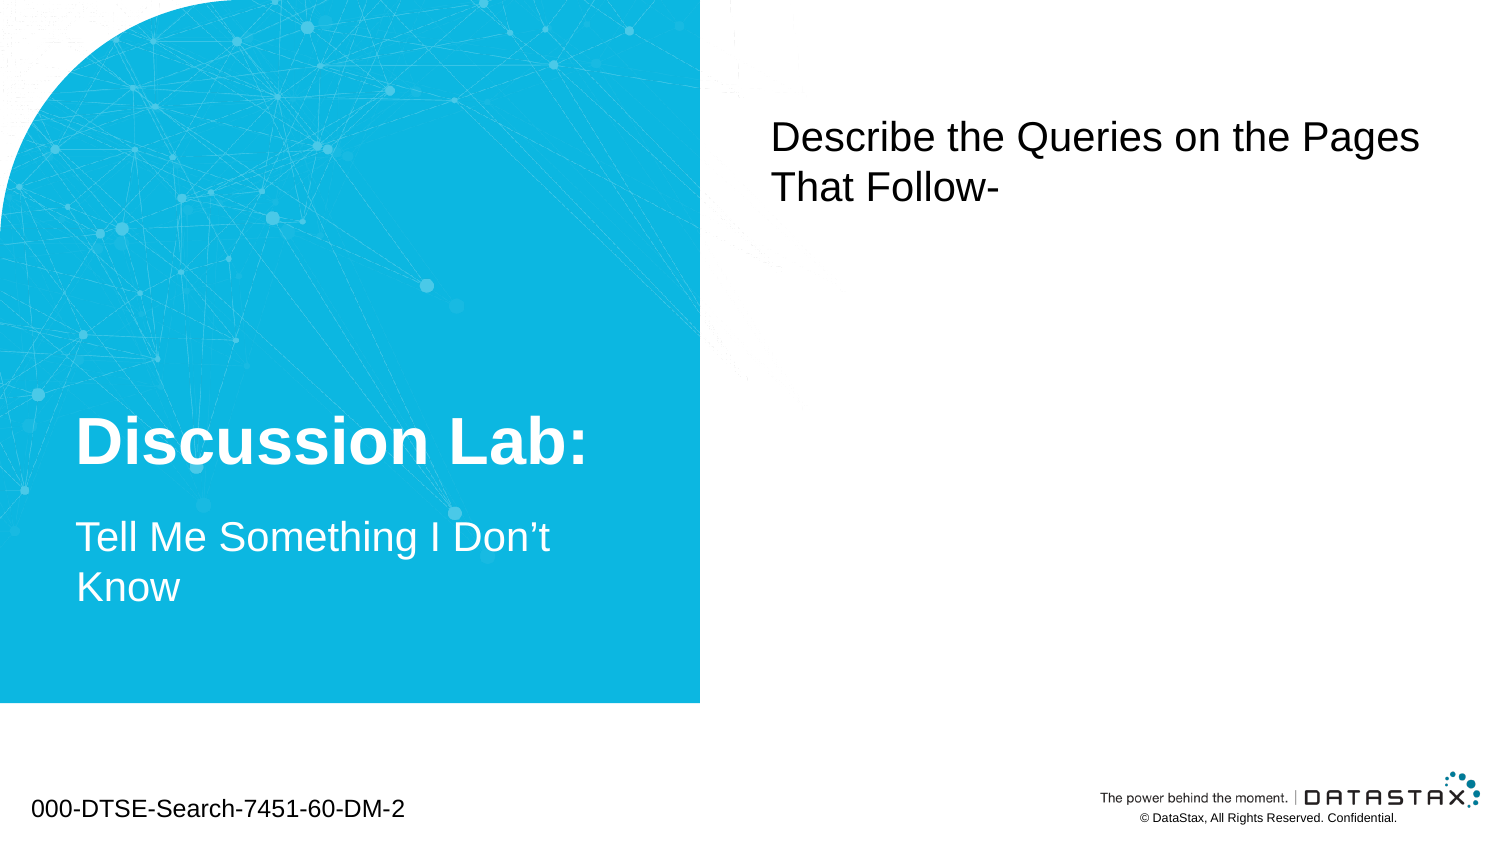

Describe the Queries on the Pages That Follow-
# Discussion Lab:
Tell Me Something I Don’t Know
000-DTSE-Search-7451-60-DM-2
© DataStax, All Rights Reserved. Confidential.